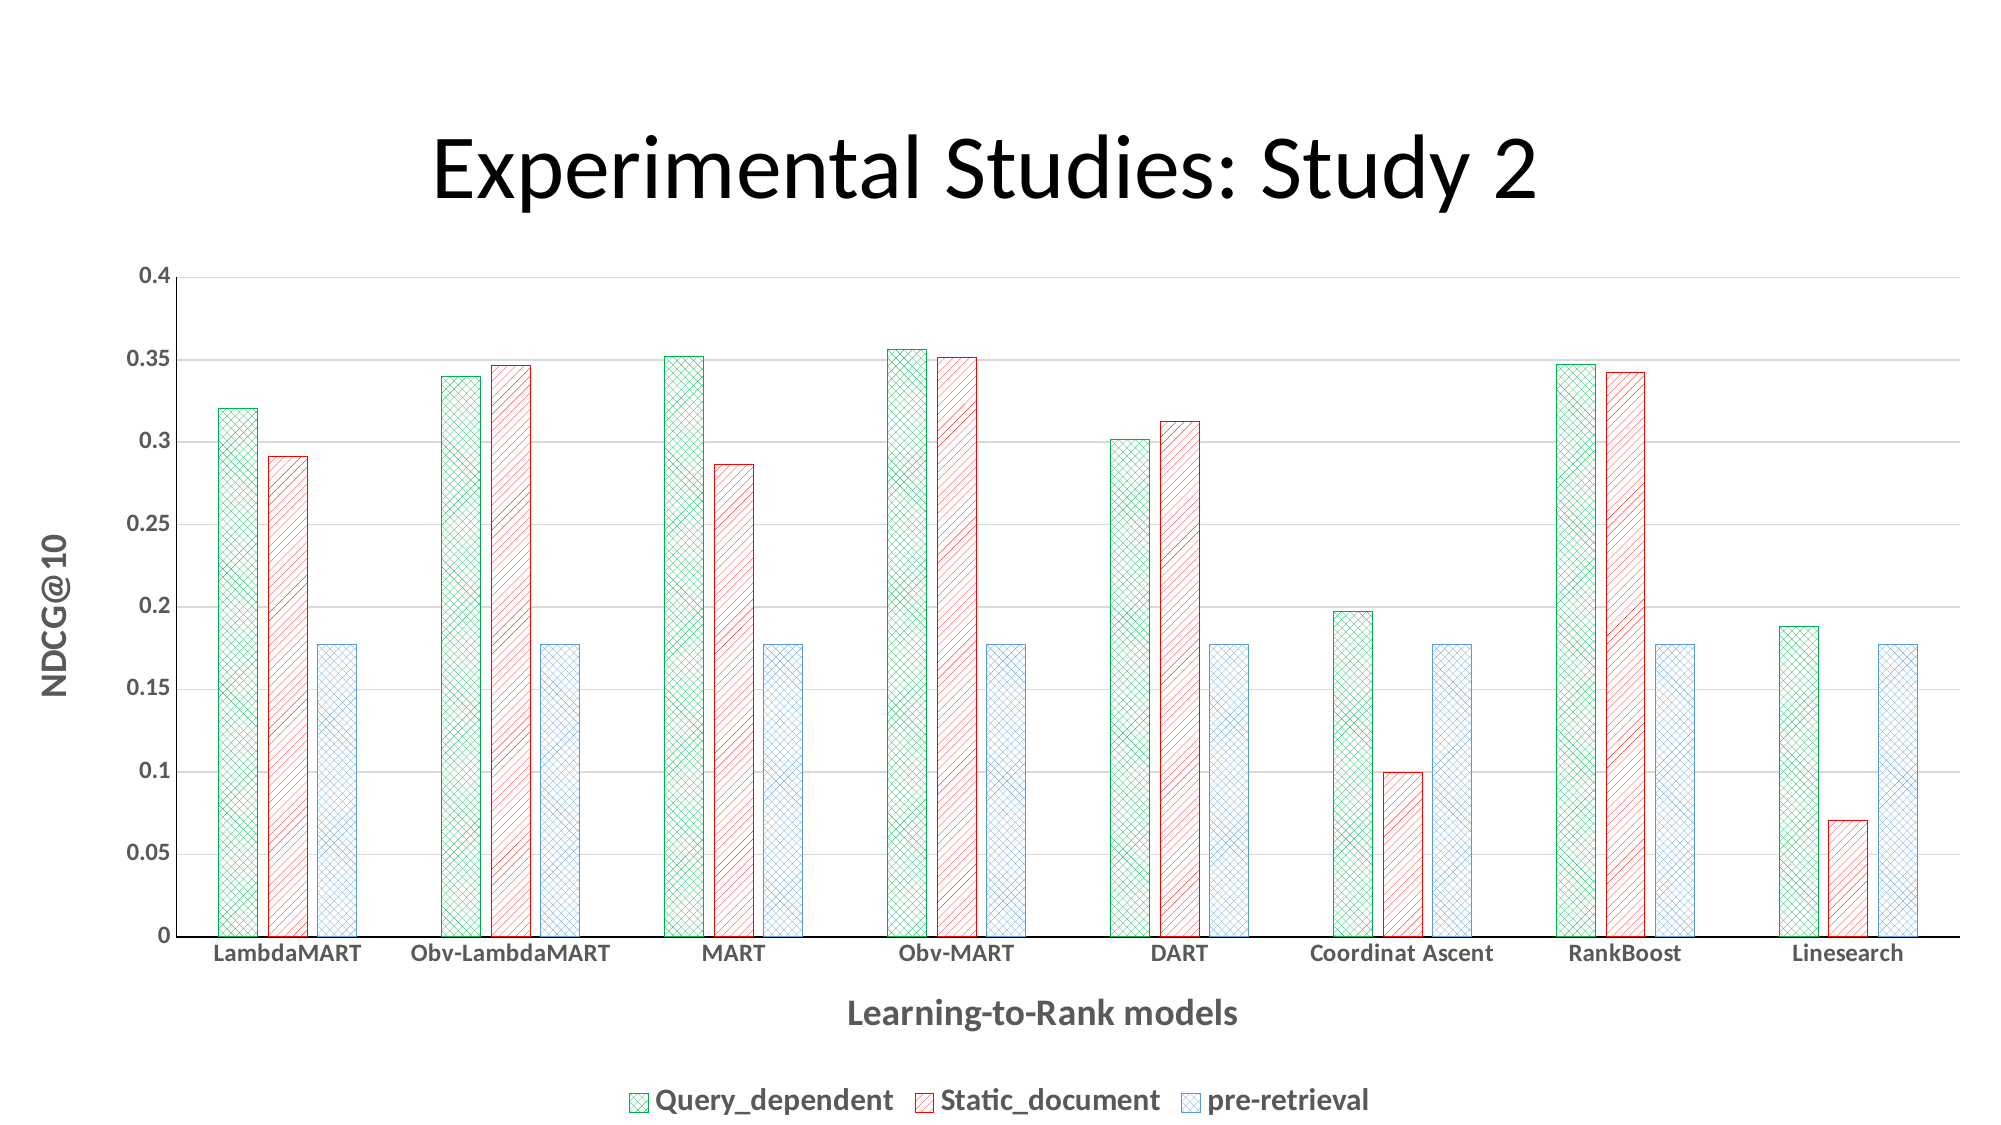

# Experimental Studies: Study 2

### Chart

| Category | Query_dependent | Static_document | pre-retrieval |
|---|---|---|---|
| LambdaMART | 0.32073999999999997 | 0.29111999999999993 | 0.17714000000000002 |
| Obv-LambdaMART | 0.33962 | 0.34628000000000003 | 0.17714000000000002 |
| MART | 0.3518 | 0.28622000000000003 | 0.17714000000000002 |
| Obv-MART | 0.35598 | 0.35144000000000003 | 0.17714000000000002 |
| DART | 0.30152 | 0.31248 | 0.17714000000000002 |
| Coordinat Ascent | 0.19726 | 0.09992 | 0.17714000000000002 |
| RankBoost | 0.34687999999999997 | 0.34216 | 0.17714000000000002 |
| Linesearch | 0.18796000000000002 | 0.07076 | 0.17714000000000002 |